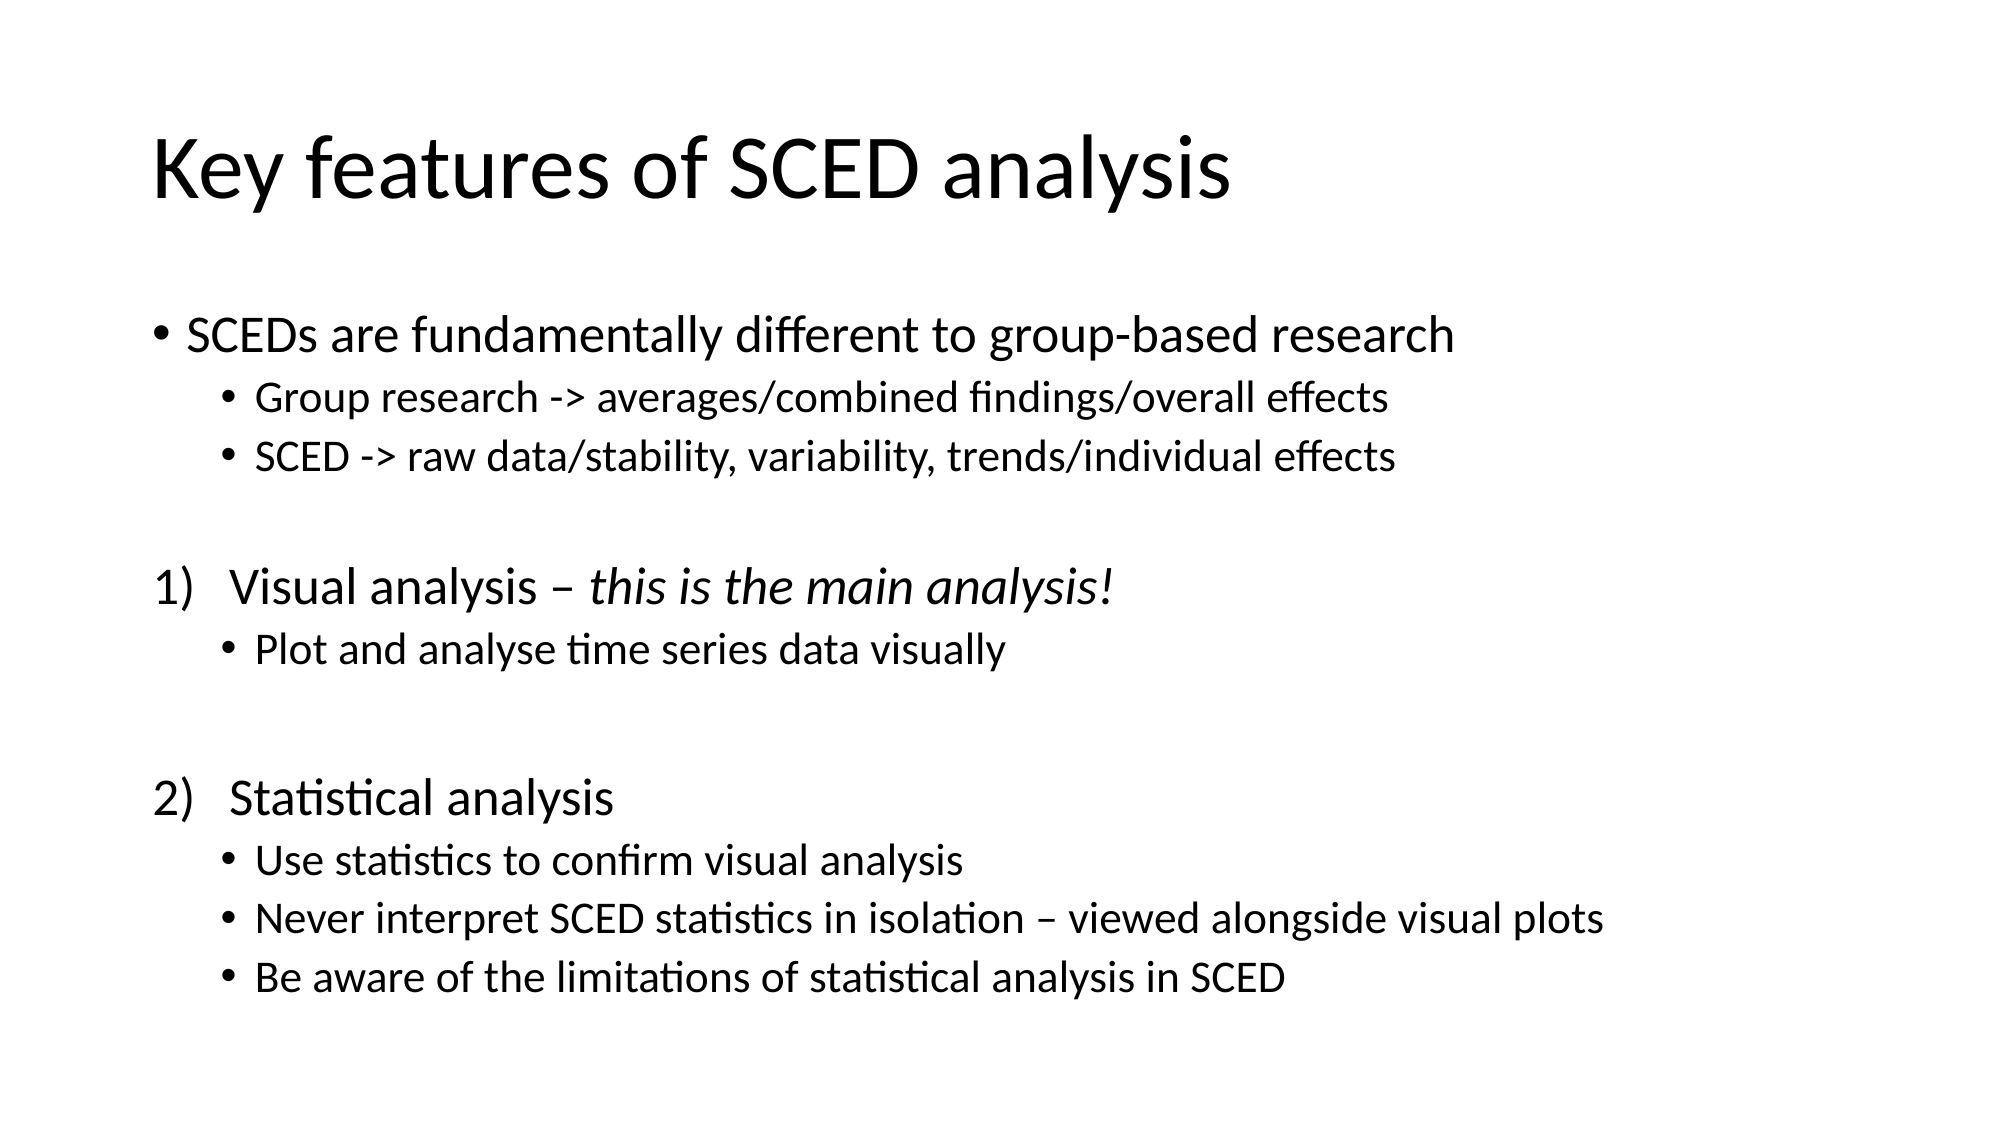

# Key features of SCED analysis
SCEDs are fundamentally different to group-based research
Group research -> averages/combined findings/overall effects
SCED -> raw data/stability, variability, trends/individual effects

Visual analysis – this is the main analysis!
Plot and analyse time series data visually

Statistical analysis
Use statistics to confirm visual analysis
Never interpret SCED statistics in isolation – viewed alongside visual plots
Be aware of the limitations of statistical analysis in SCED